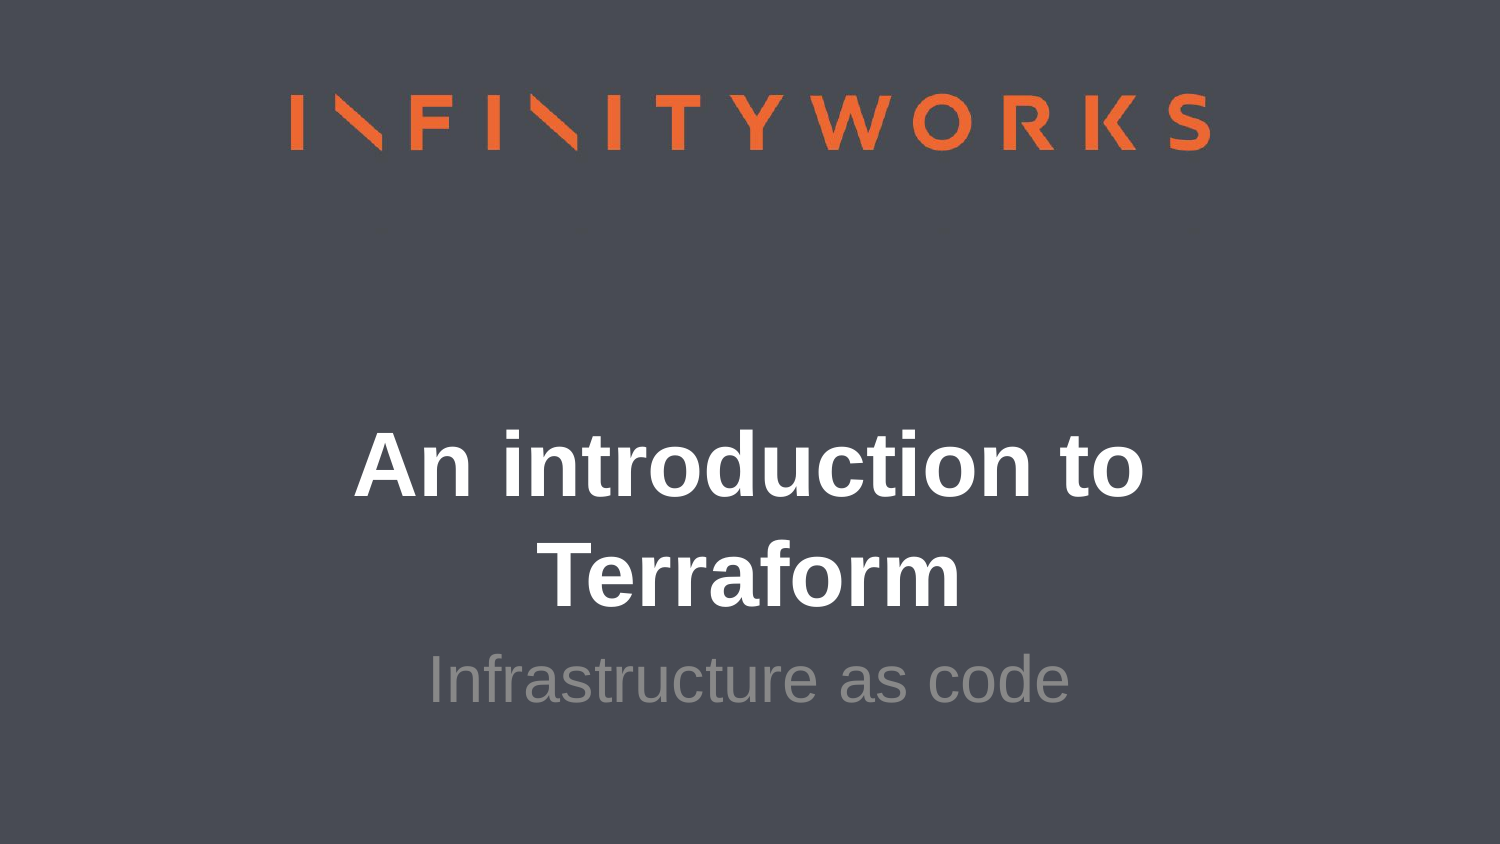

# An introduction to Terraform
Infrastructure as code